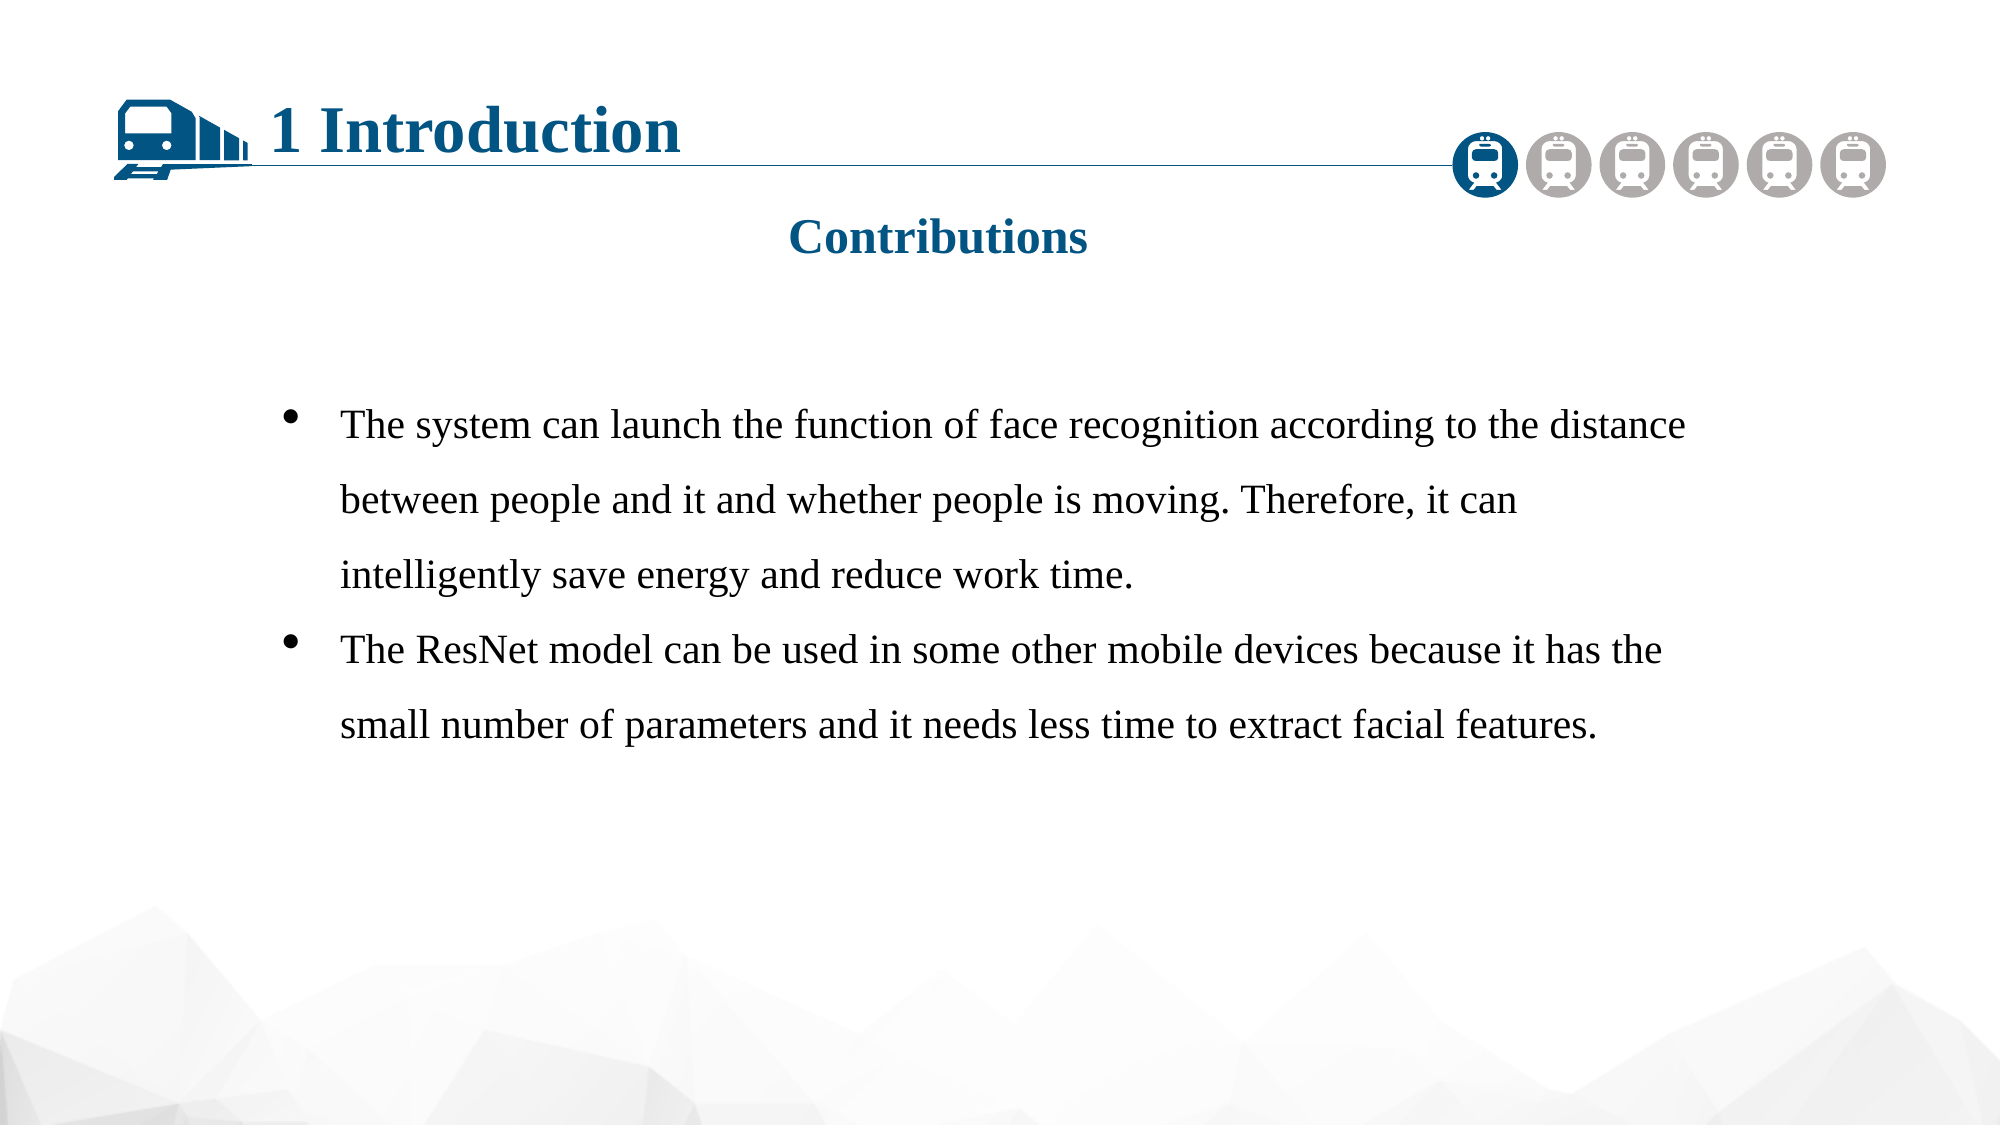

1 Introduction
Contributions
The system can launch the function of face recognition according to the distance between people and it and whether people is moving. Therefore, it can intelligently save energy and reduce work time.
The ResNet model can be used in some other mobile devices because it has the small number of parameters and it needs less time to extract facial features.